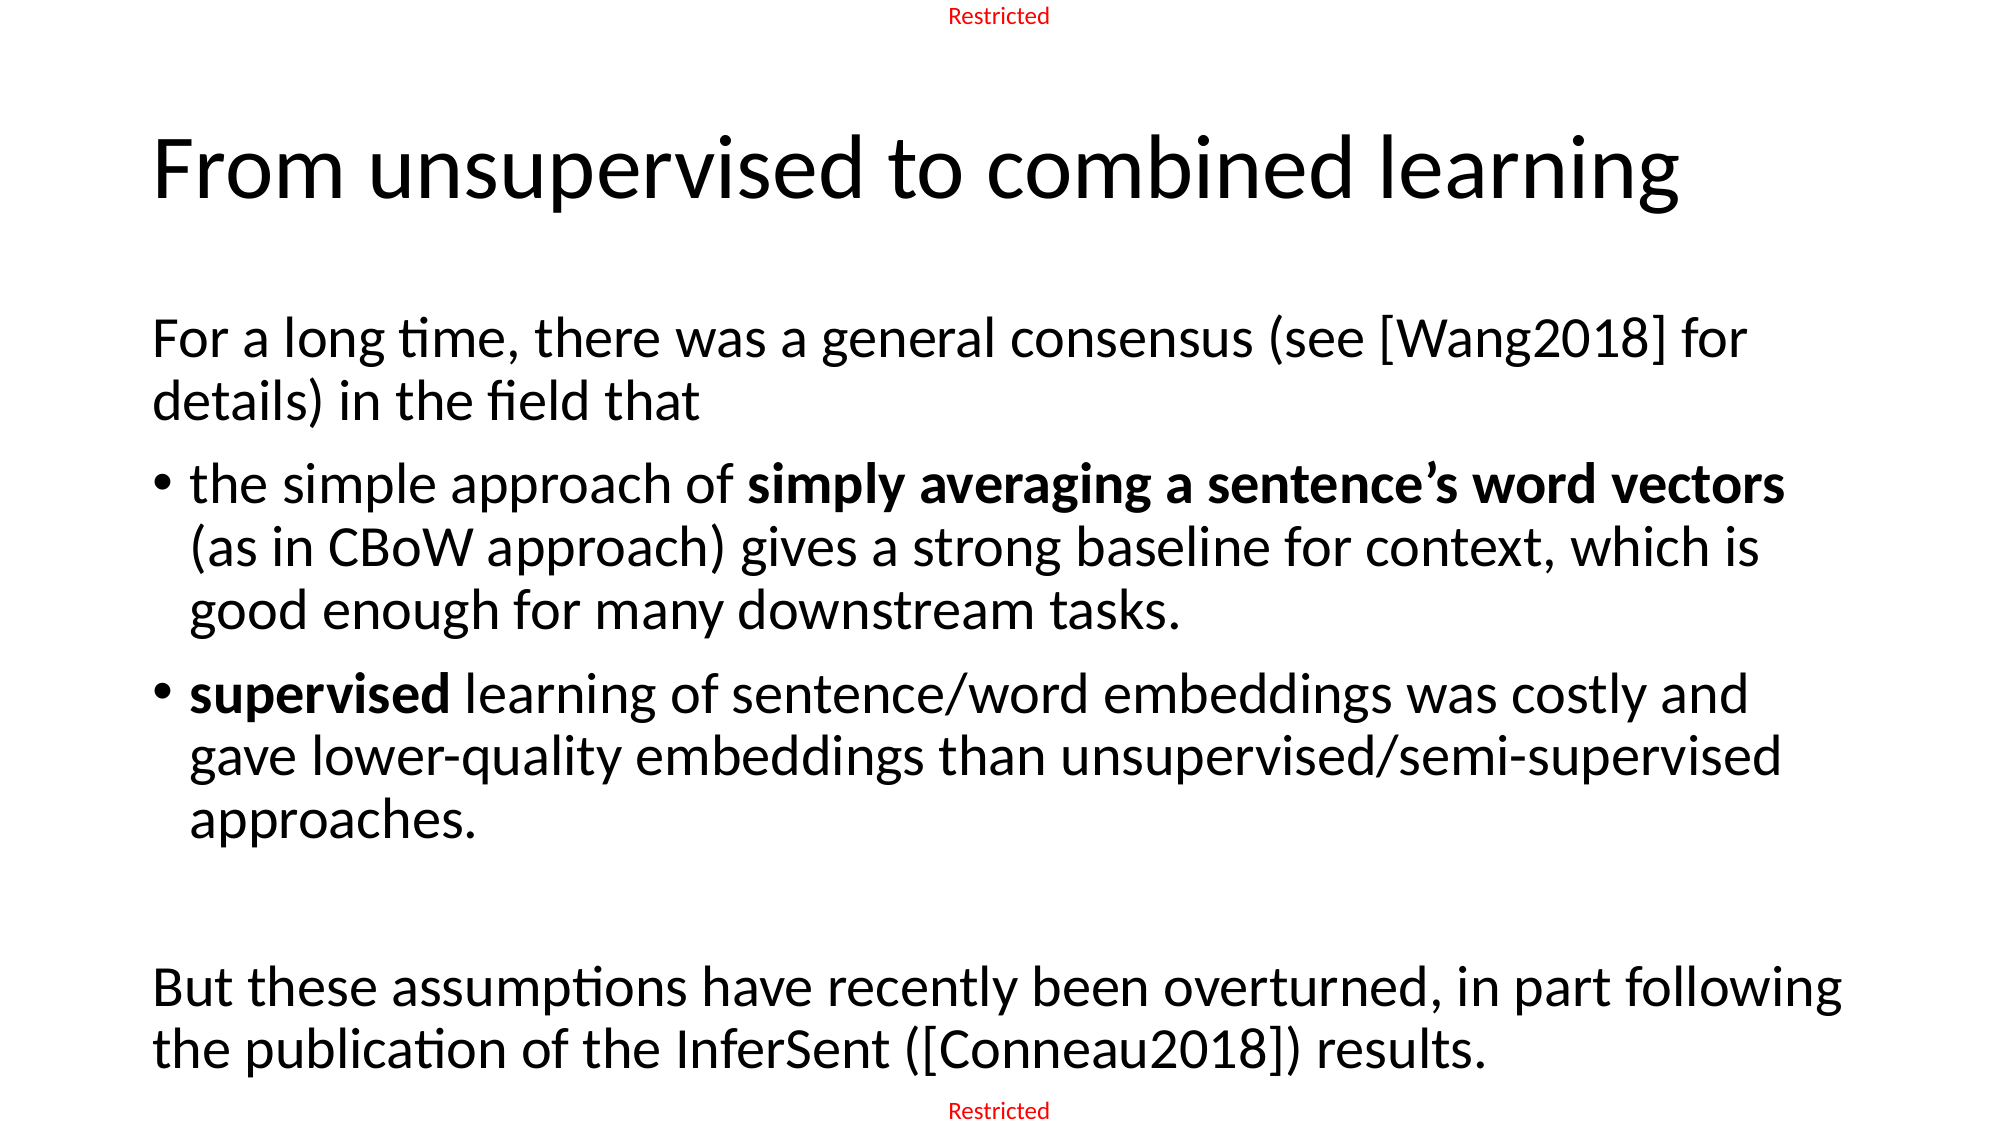

# From unsupervised to combined learning
For a long time, there was a general consensus (see [Wang2018] for details) in the field that
the simple approach of simply averaging a sentence’s word vectors (as in CBoW approach) gives a strong baseline for context, which is good enough for many downstream tasks.
supervised learning of sentence/word embeddings was costly and gave lower-quality embeddings than unsupervised/semi-supervised approaches.

But these assumptions have recently been overturned, in part following the publication of the InferSent ([Conneau2018]) results.